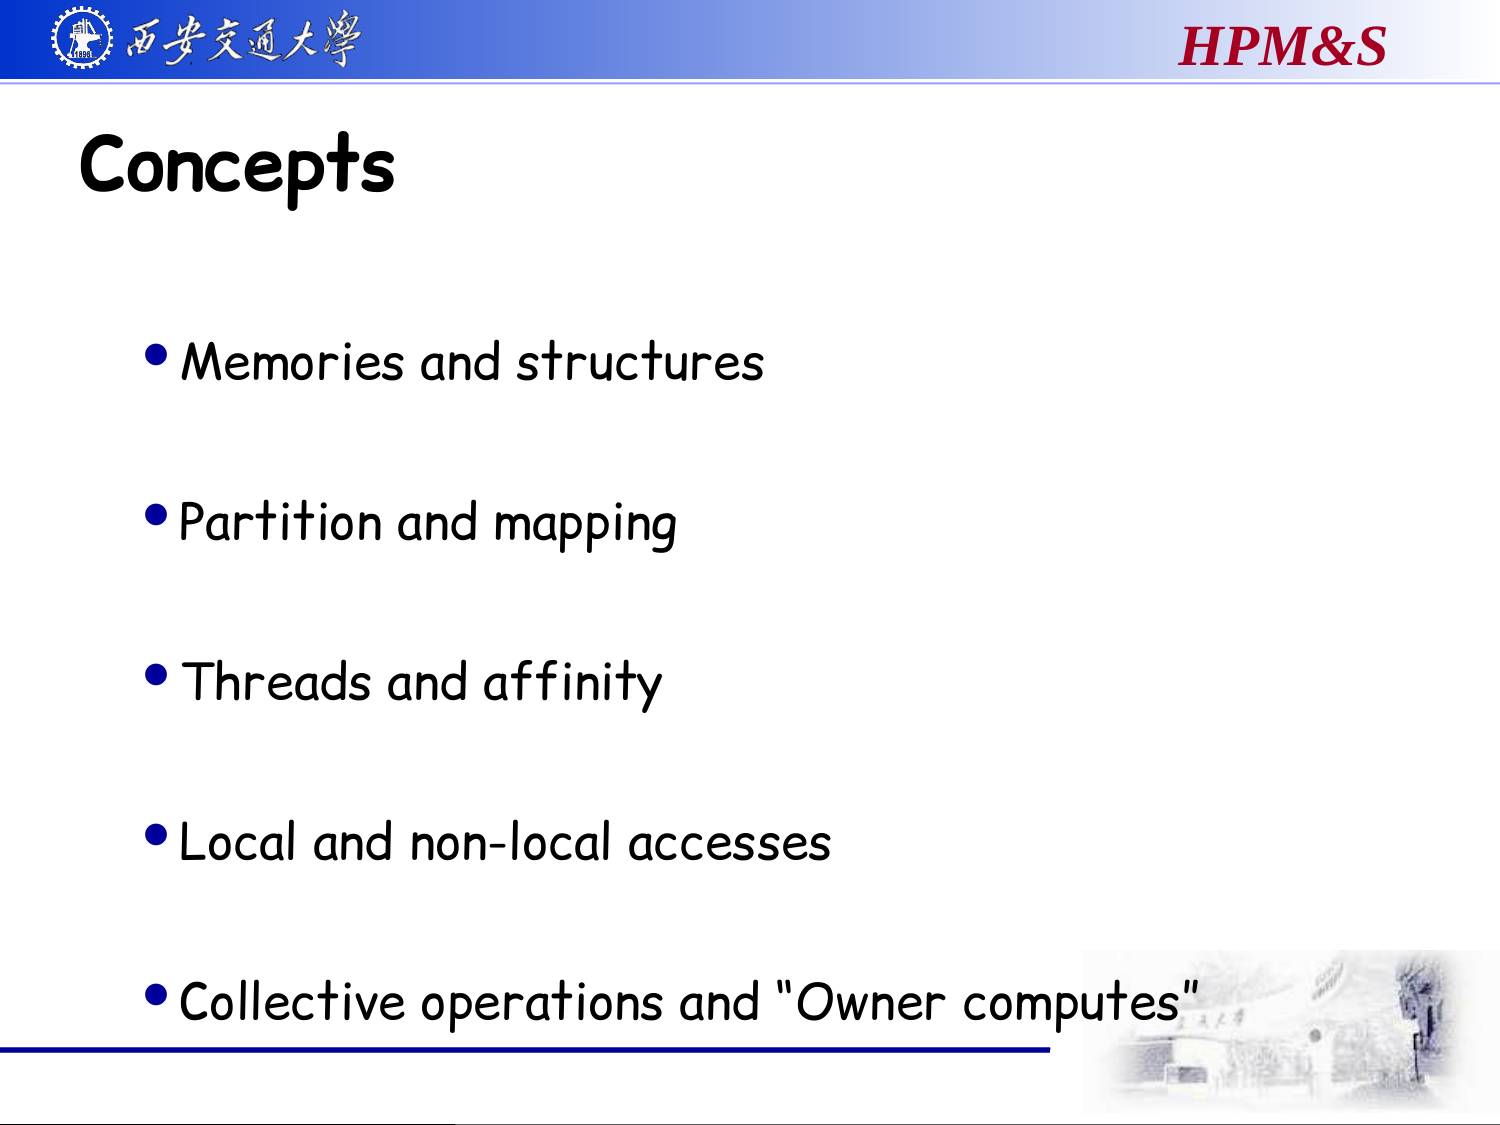

# Concepts
Memories and structures
Partition and mapping
Threads and affinity
Local and non-local accesses
Collective operations and “Owner computes”